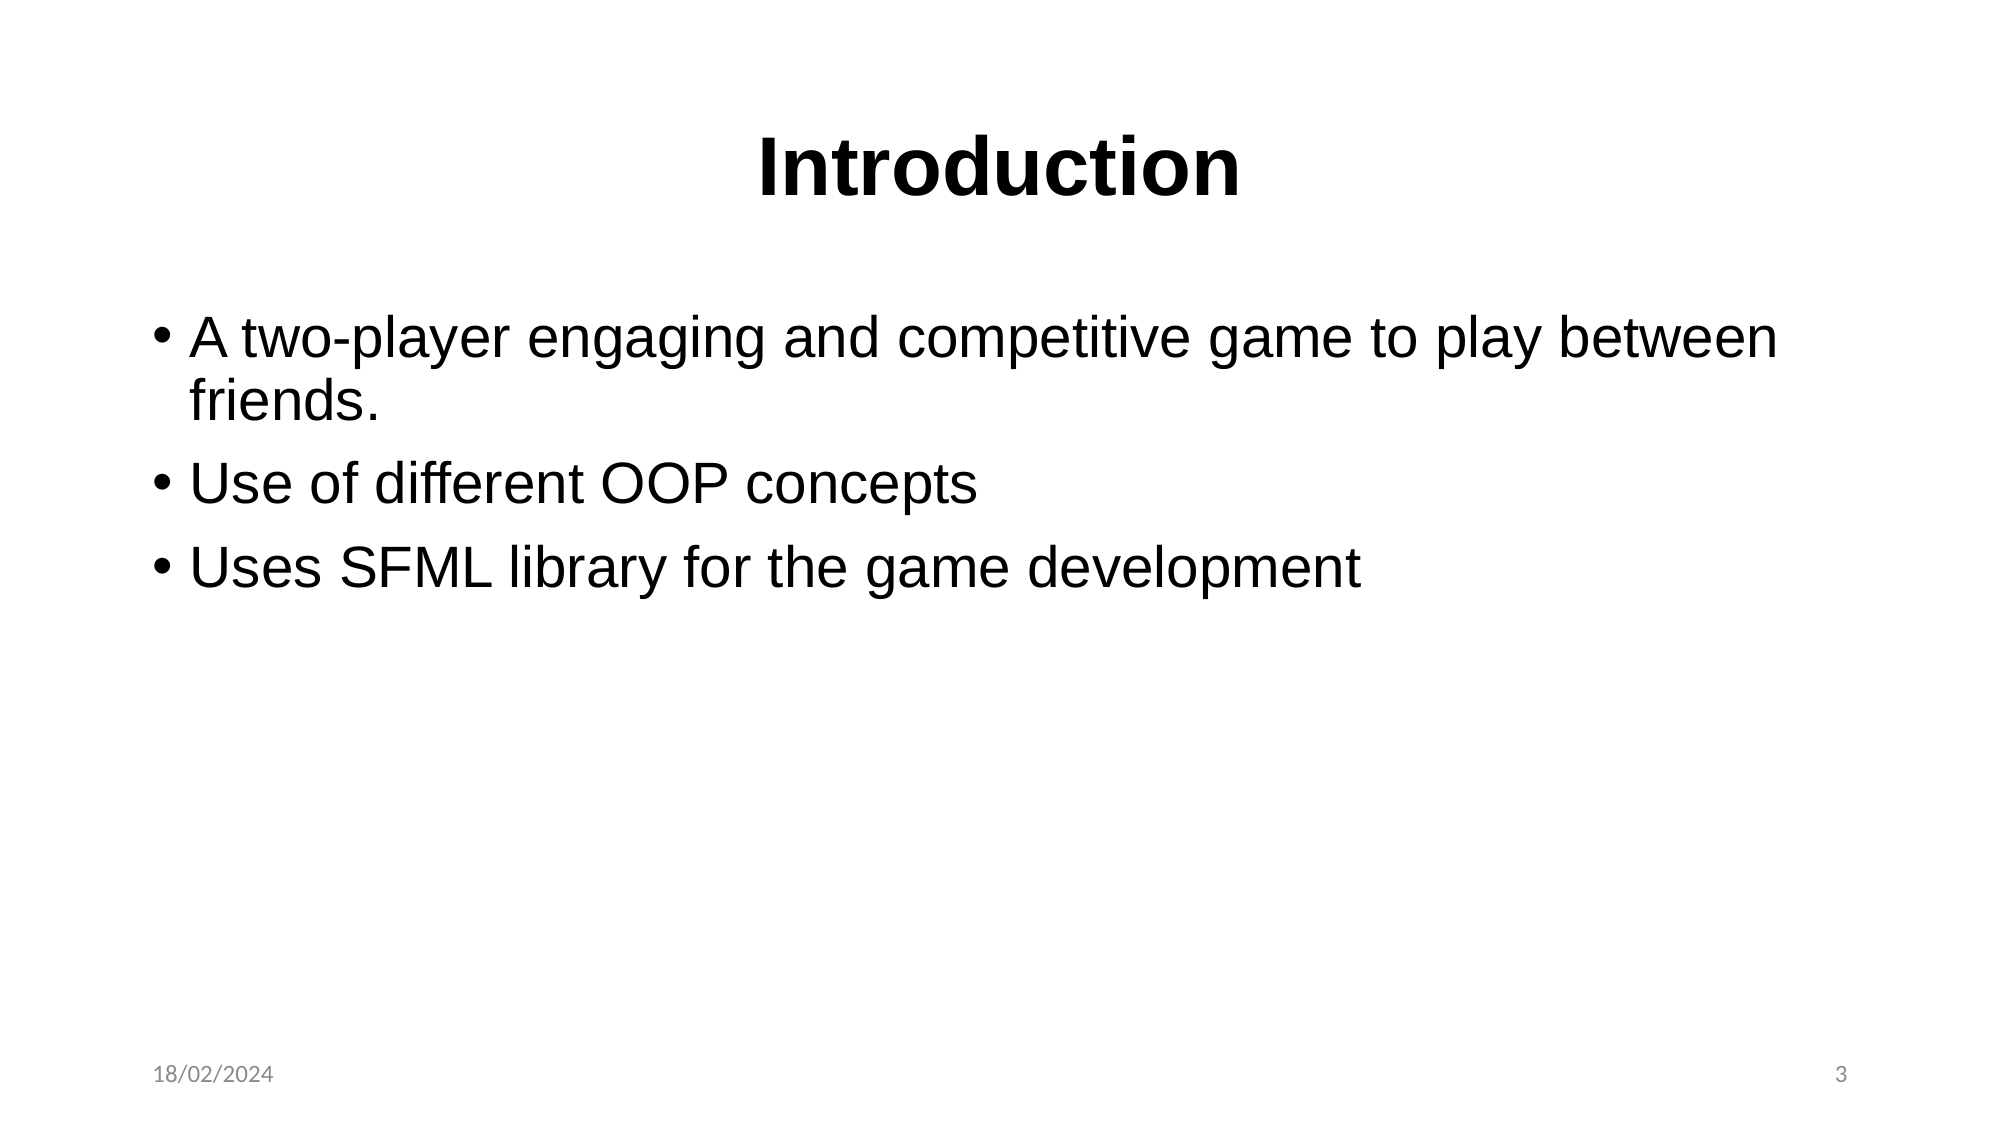

# Introduction
A two-player engaging and competitive game to play between friends.
Use of different OOP concepts
Uses SFML library for the game development

18/02/2024
3